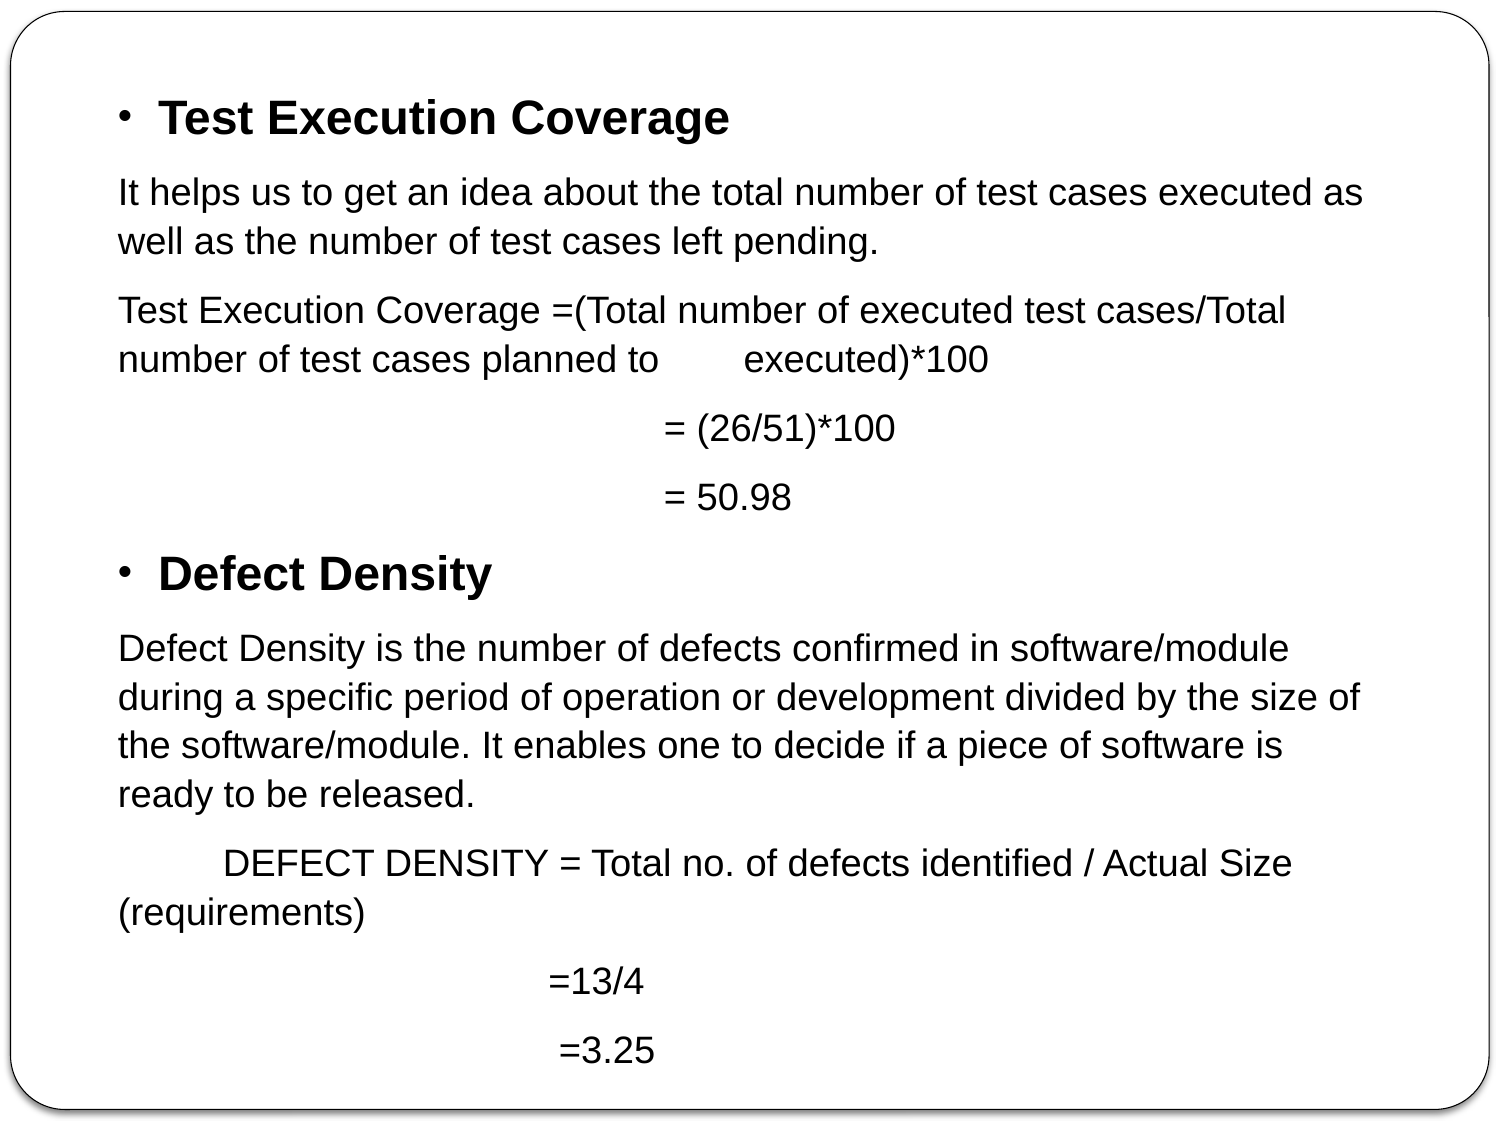

# .
Test Execution Coverage
It helps us to get an idea about the total number of test cases executed as well as the number of test cases left pending.
Test Execution Coverage =(Total number of executed test cases/Total number of test cases planned to        executed)*100
                                                    = (26/51)*100
                                                    = 50.98
Defect Density
Defect Density is the number of defects confirmed in software/module during a specific period of operation or development divided by the size of the software/module. It enables one to decide if a piece of software is ready to be released.
          DEFECT DENSITY = Total no. of defects identified / Actual Size (requirements)
                                         =13/4
                                          =3.25